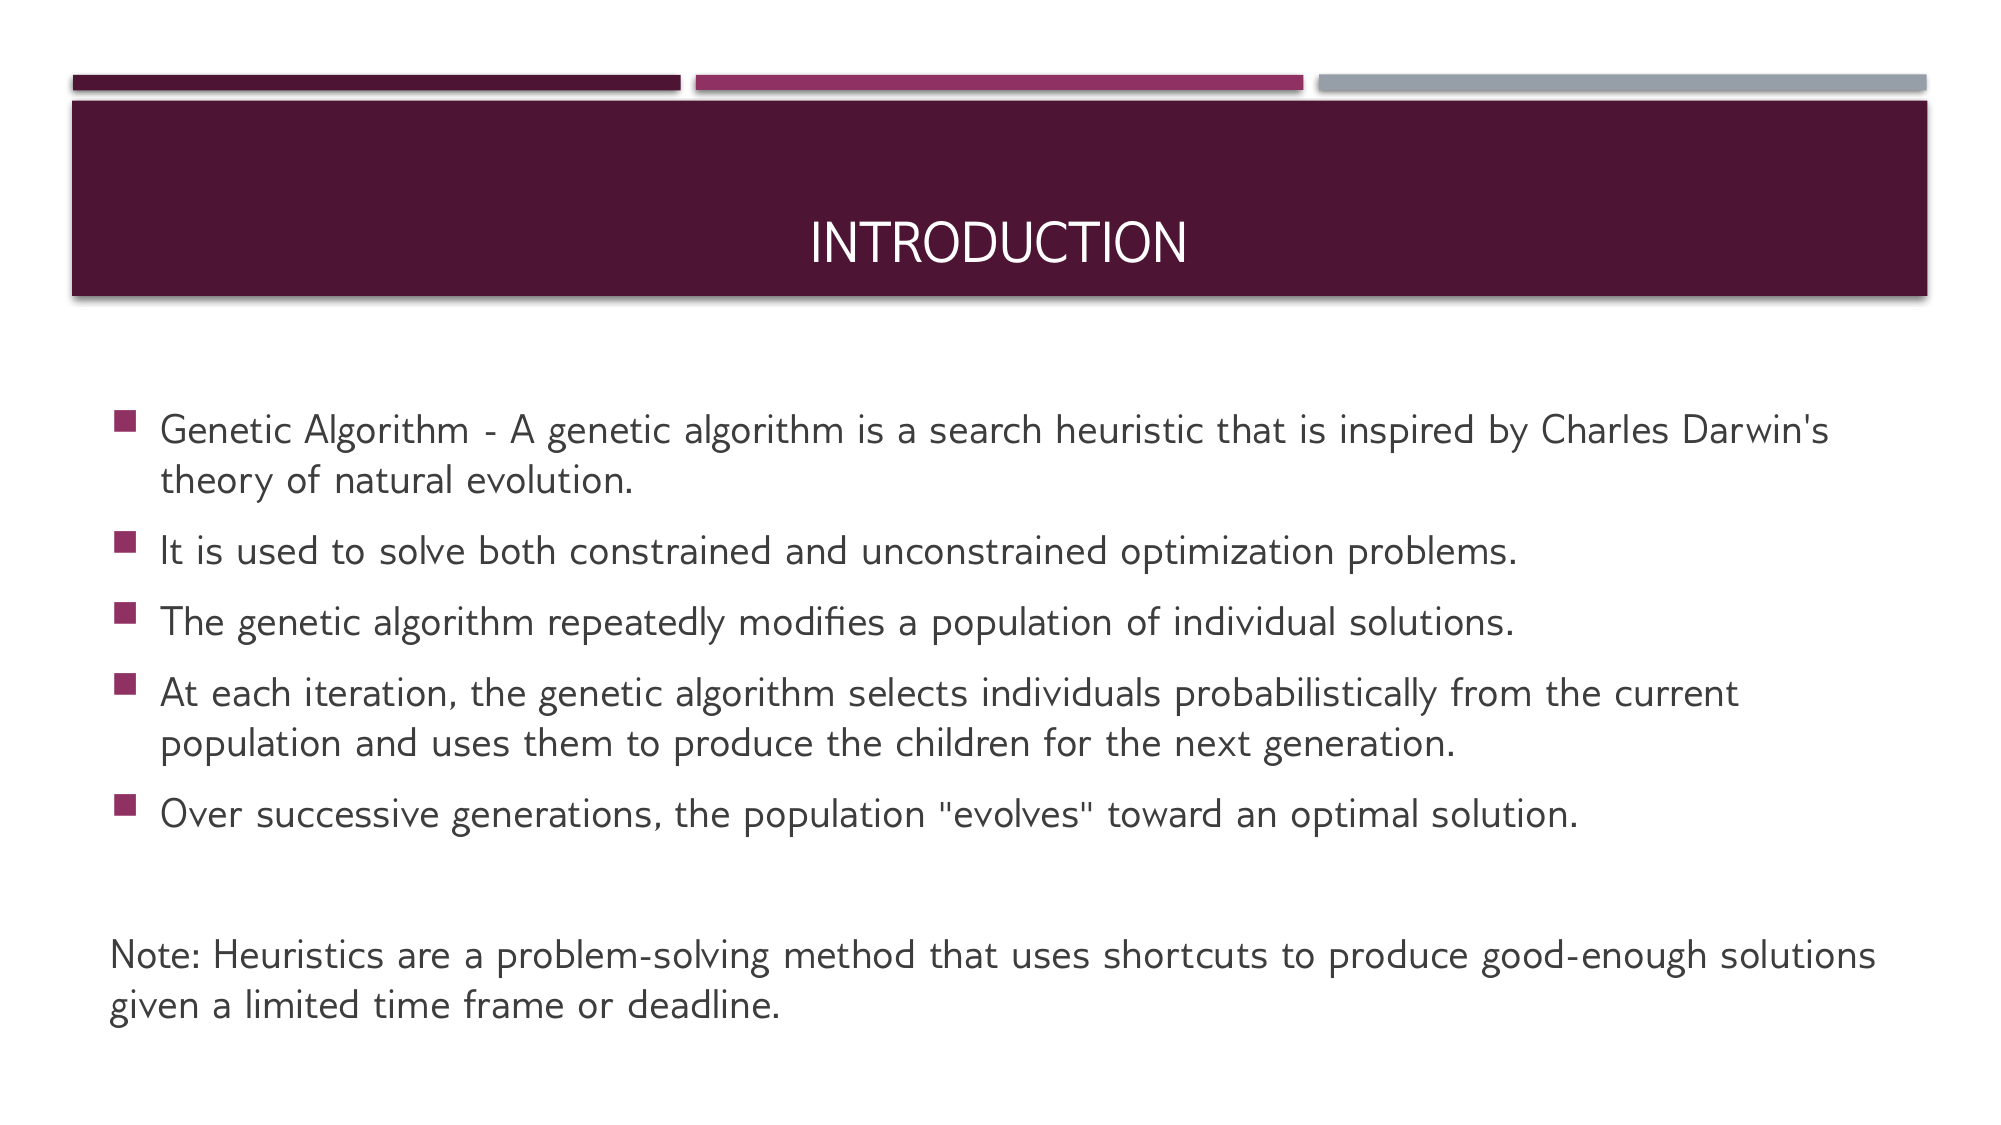

# Introduction
Genetic Algorithm - A genetic algorithm is a search heuristic that is inspired by Charles Darwin's theory of natural evolution.
It is used to solve both constrained and unconstrained optimization problems.
The genetic algorithm repeatedly modifies a population of individual solutions.
At each iteration, the genetic algorithm selects individuals probabilistically from the current population and uses them to produce the children for the next generation.
Over successive generations, the population "evolves" toward an optimal solution.

Note: Heuristics are a problem-solving method that uses shortcuts to produce good-enough solutions given a limited time frame or deadline.